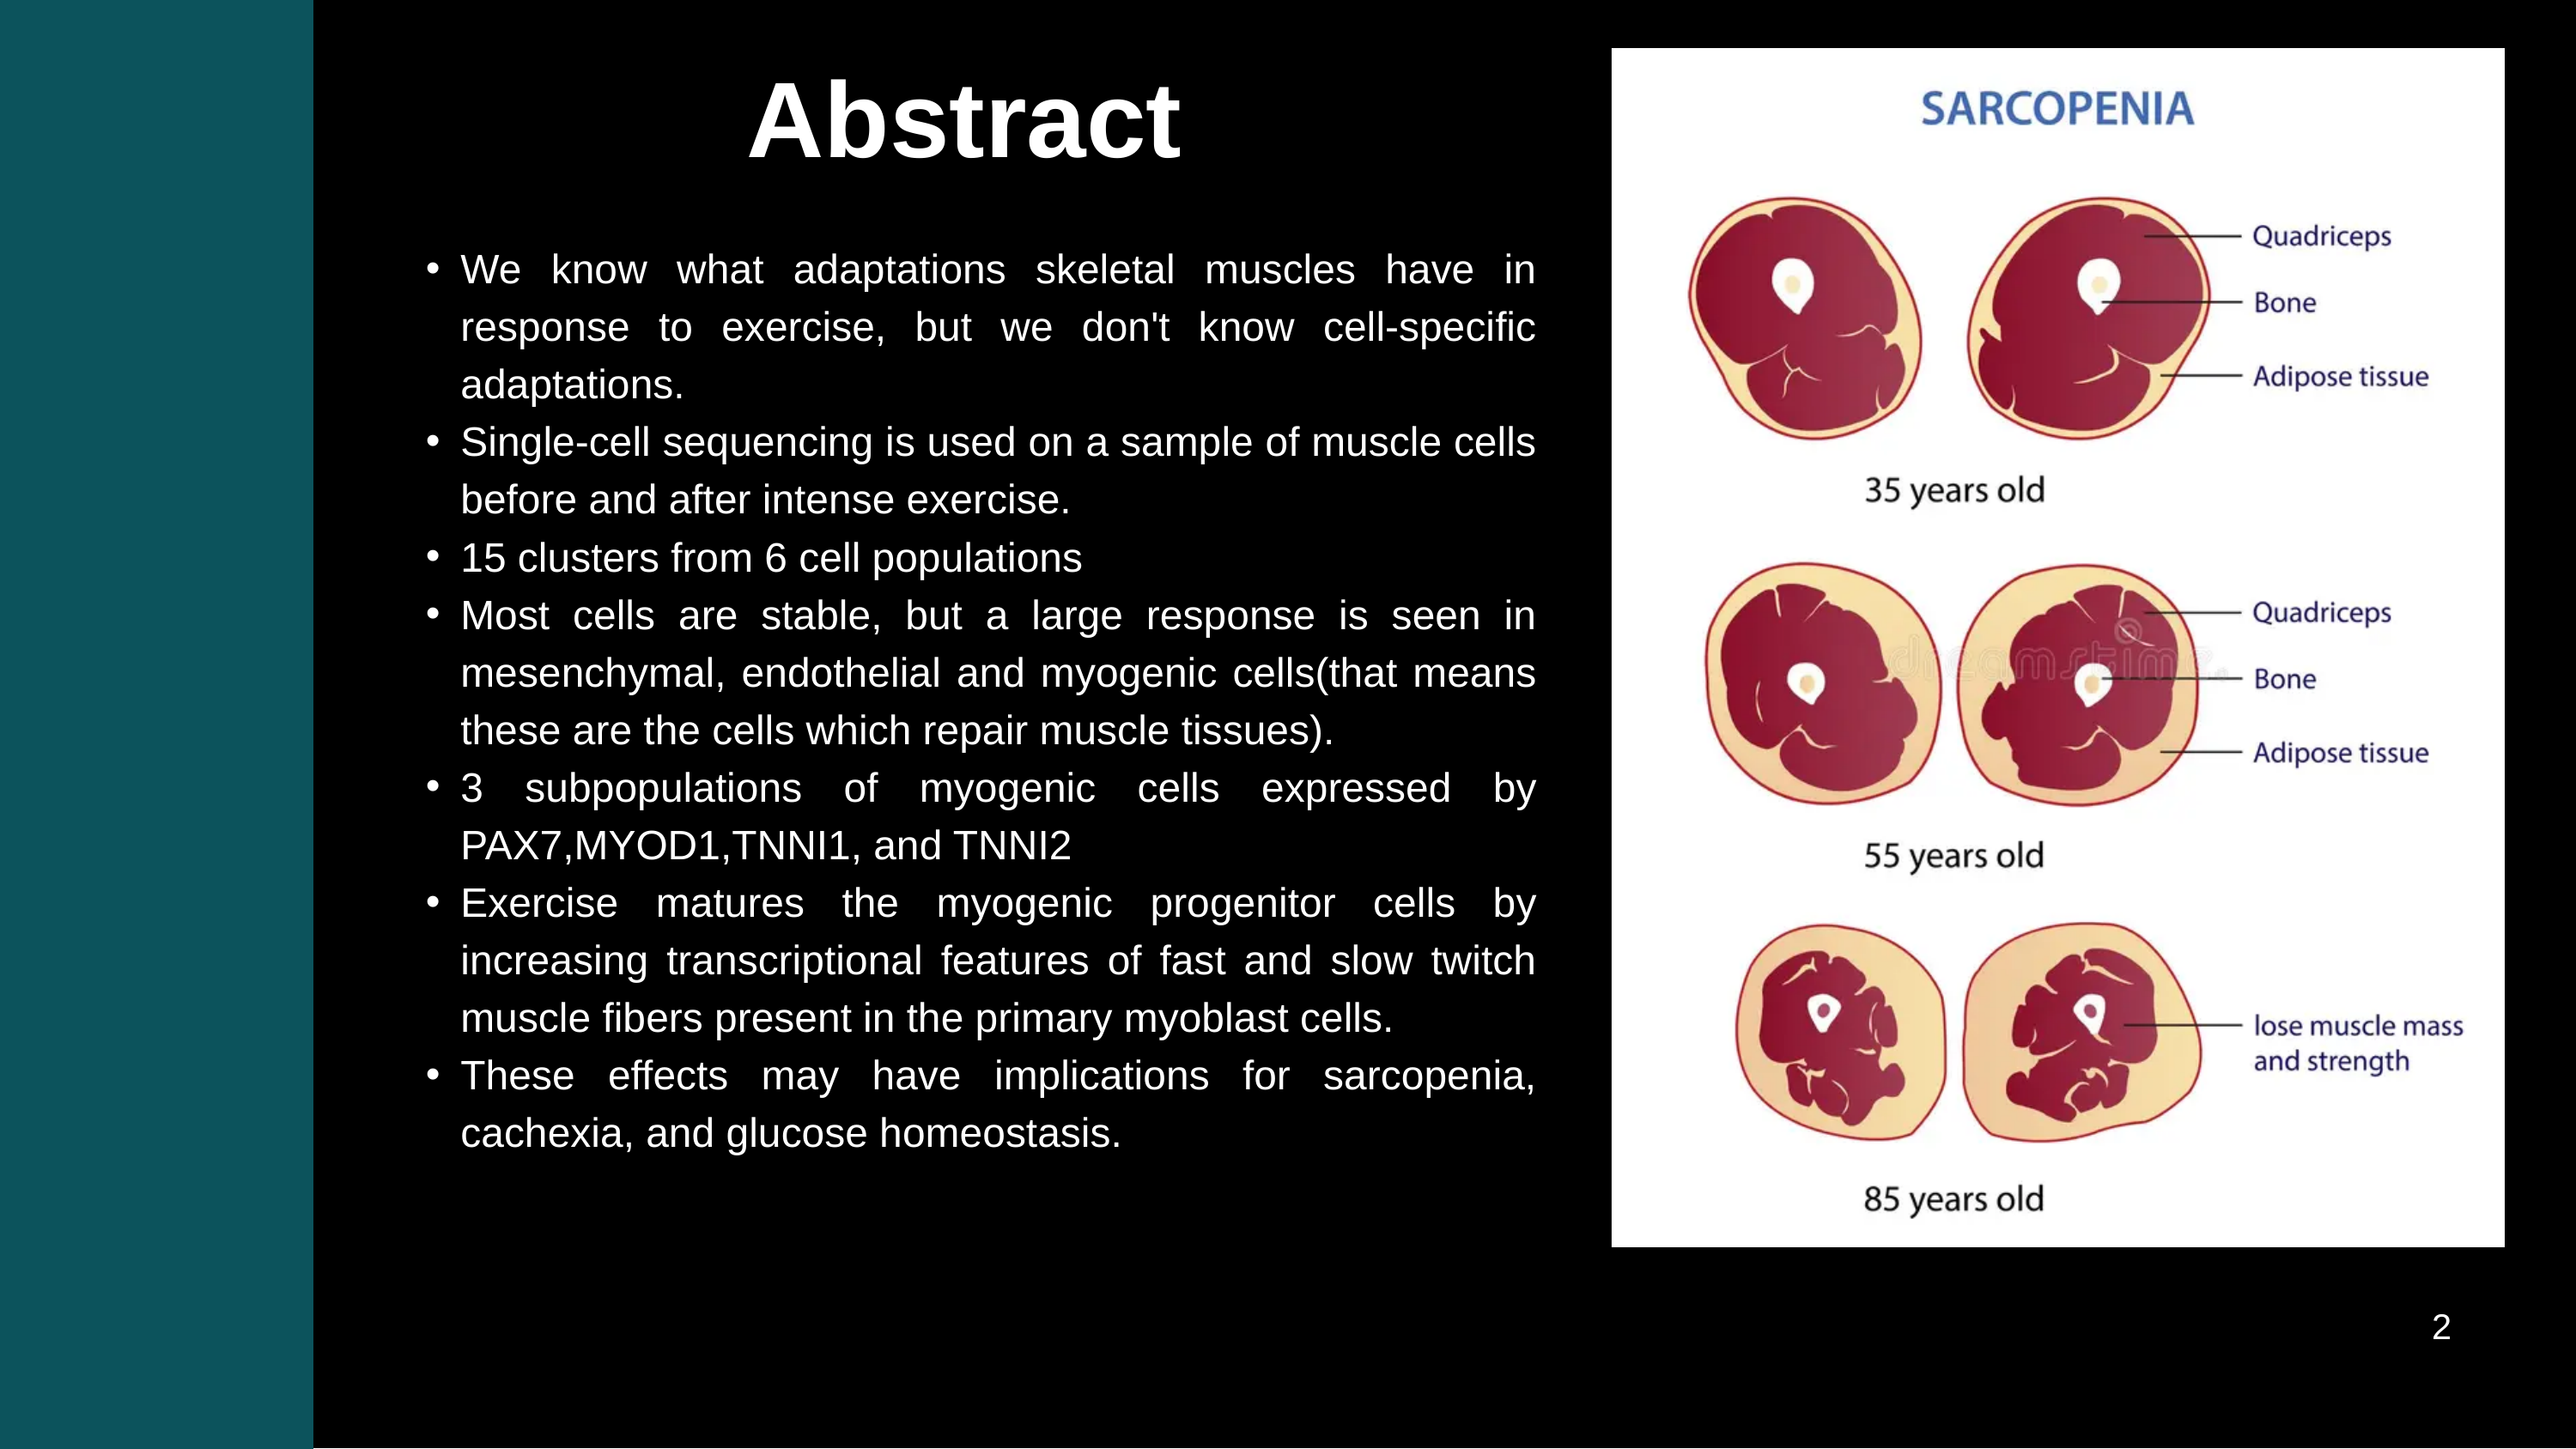

Abstract

We know what adaptations skeletal muscles have in response to exercise, but we don't know cell-specific adaptations.
Single-cell sequencing is used on a sample of muscle cells before and after intense exercise.
15 clusters from 6 cell populations
Most cells are stable, but a large response is seen in mesenchymal, endothelial and myogenic cells(that means these are the cells which repair muscle tissues).
3 subpopulations of myogenic cells expressed by PAX7,MYOD1,TNNI1, and TNNI2
Exercise matures the myogenic progenitor cells by increasing transcriptional features of fast and slow twitch muscle fibers present in the primary myoblast cells.
These effects may have implications for sarcopenia, cachexia, and glucose homeostasis.
2